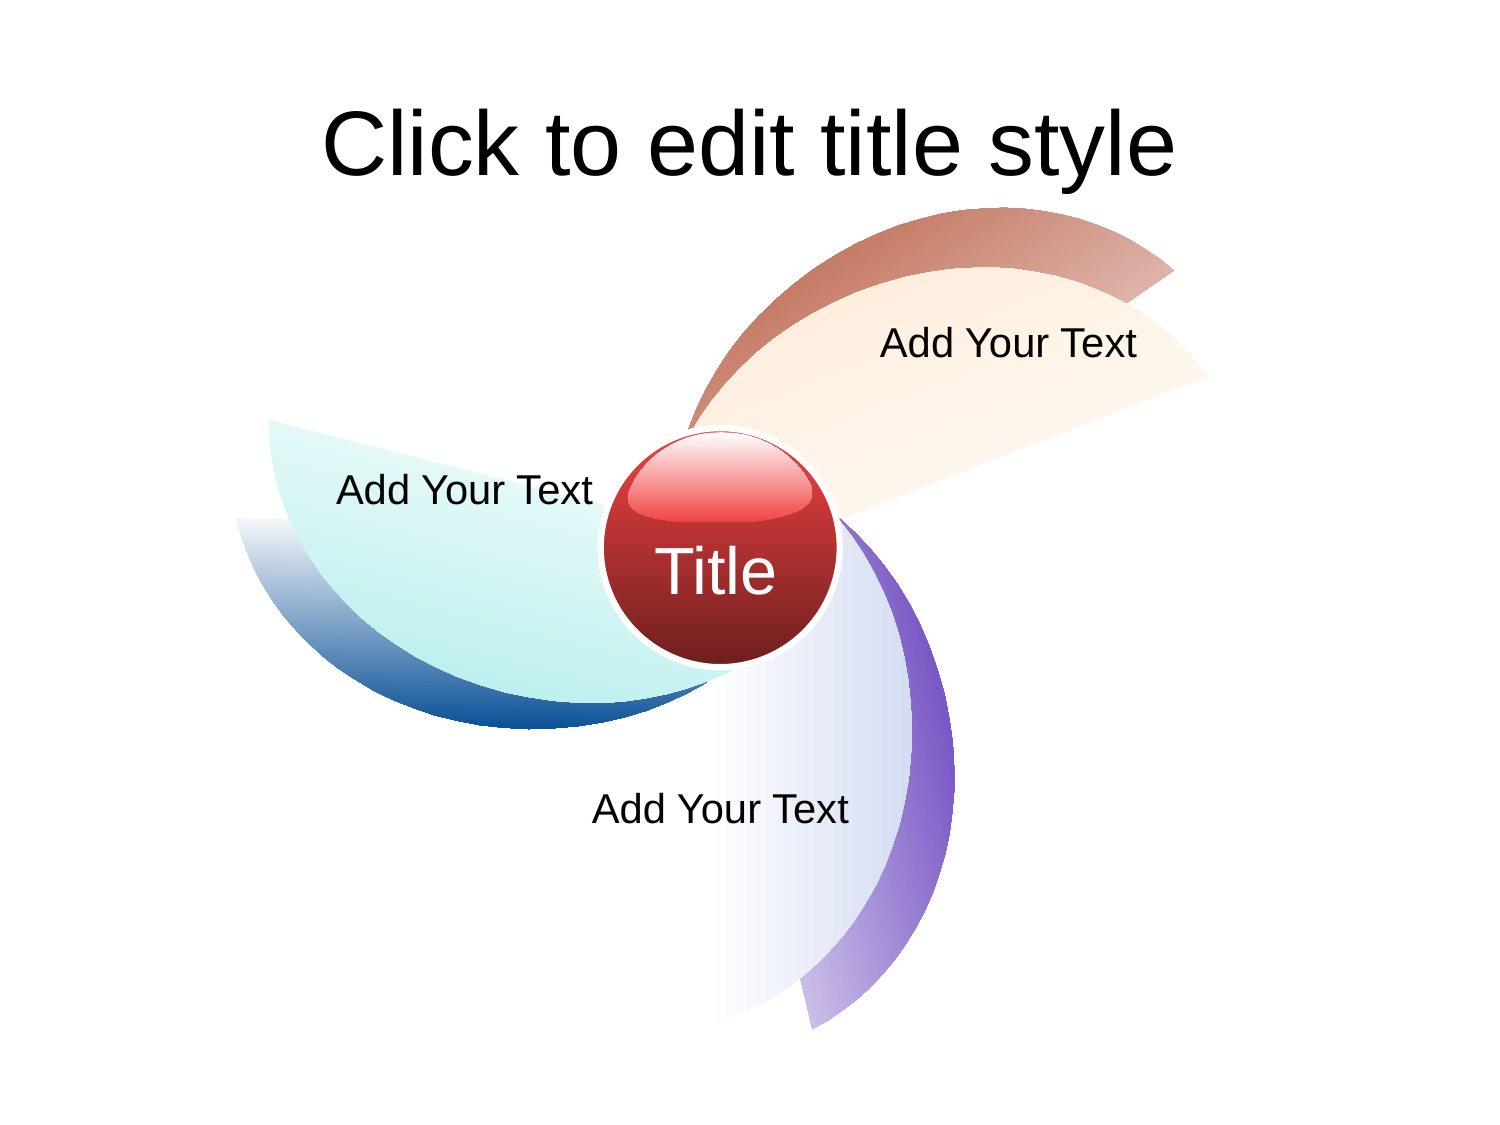

# Click to edit title style

Add Your Text

Add Your Text
Title
Add Your Text